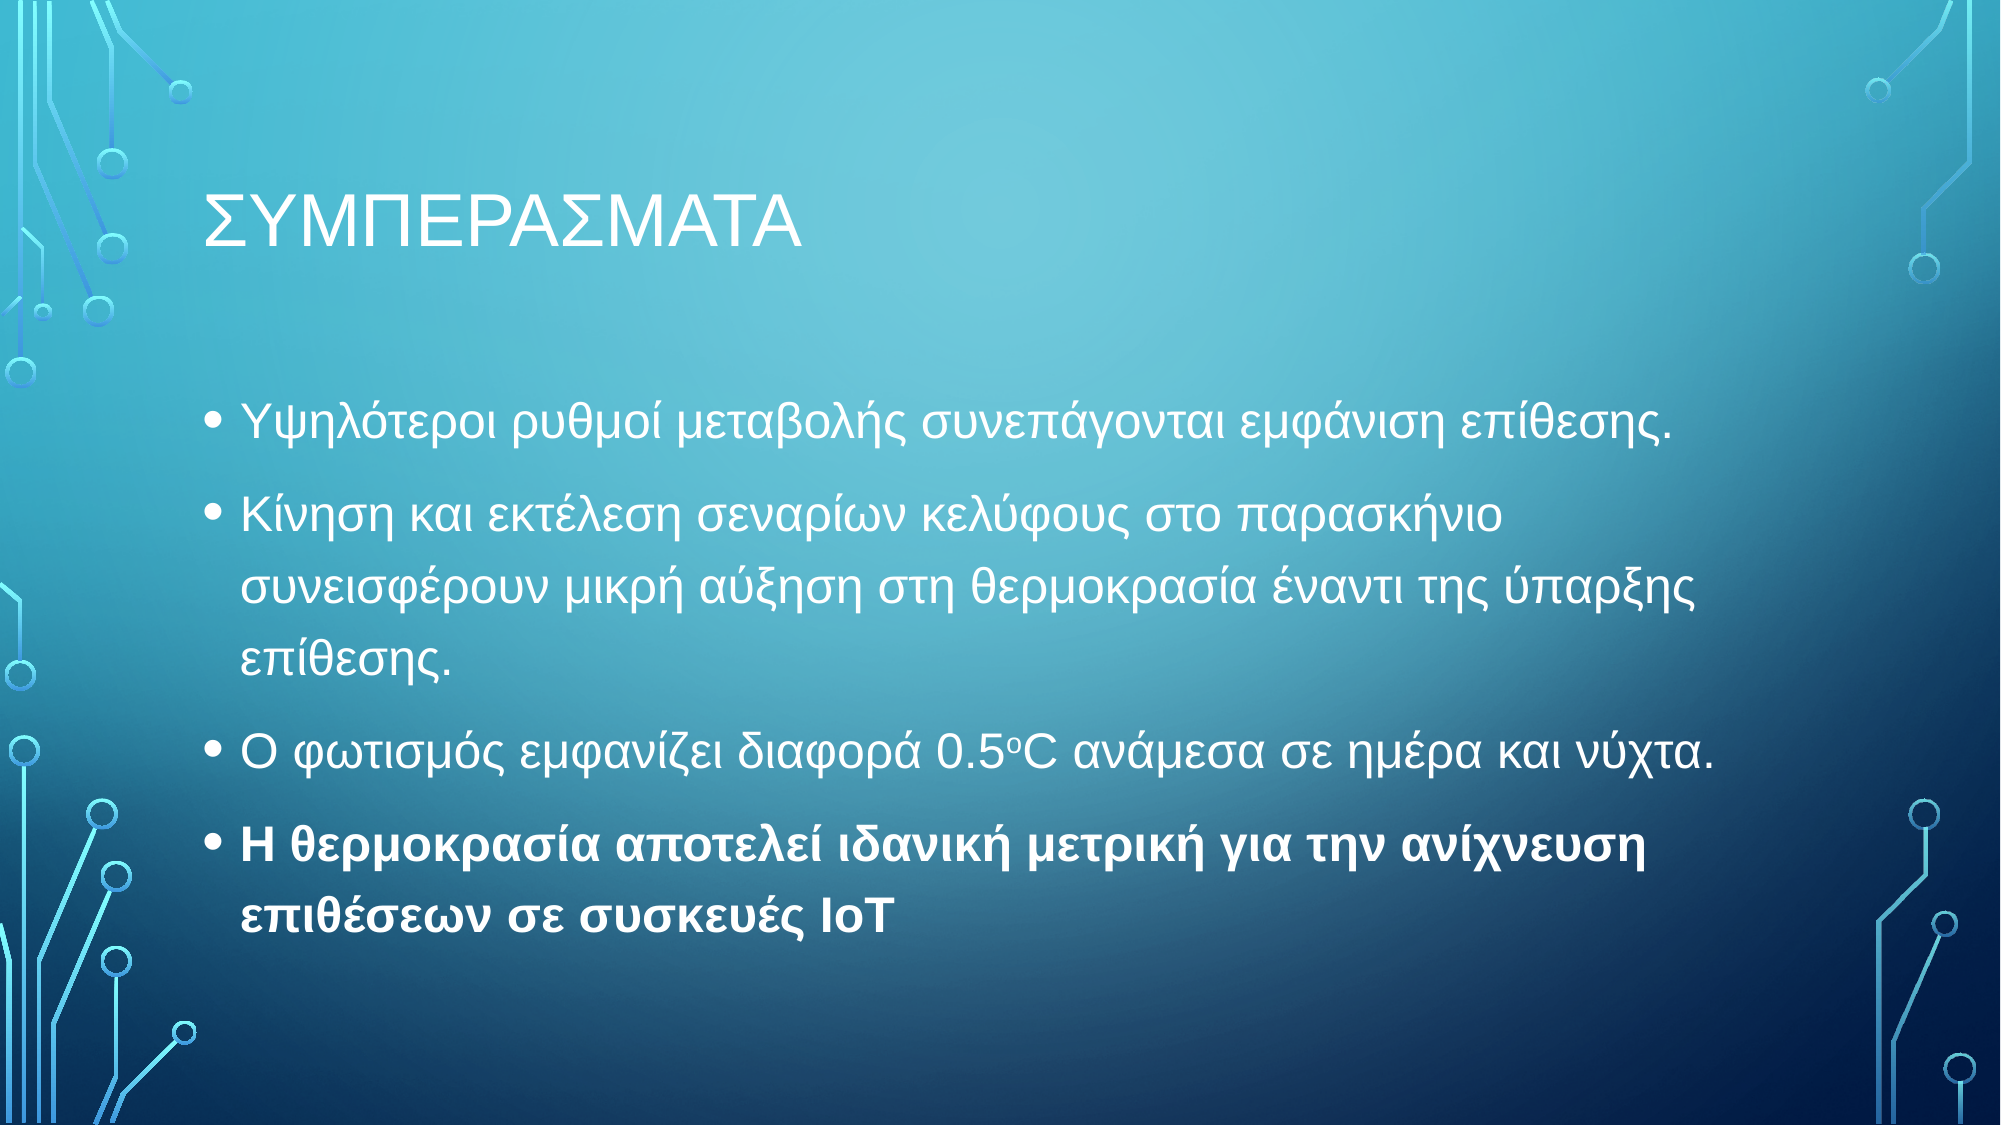

# συμπερασματα
Υψηλότεροι ρυθμοί μεταβολής συνεπάγονται εμφάνιση επίθεσης.
Κίνηση και εκτέλεση σεναρίων κελύφους στο παρασκήνιο συνεισφέρουν μικρή αύξηση στη θερμοκρασία έναντι της ύπαρξης επίθεσης.
Ο φωτισμός εμφανίζει διαφορά 0.5οC ανάμεσα σε ημέρα και νύχτα.
Η θερμοκρασία αποτελεί ιδανική μετρική για την ανίχνευση επιθέσεων σε συσκευές IoT